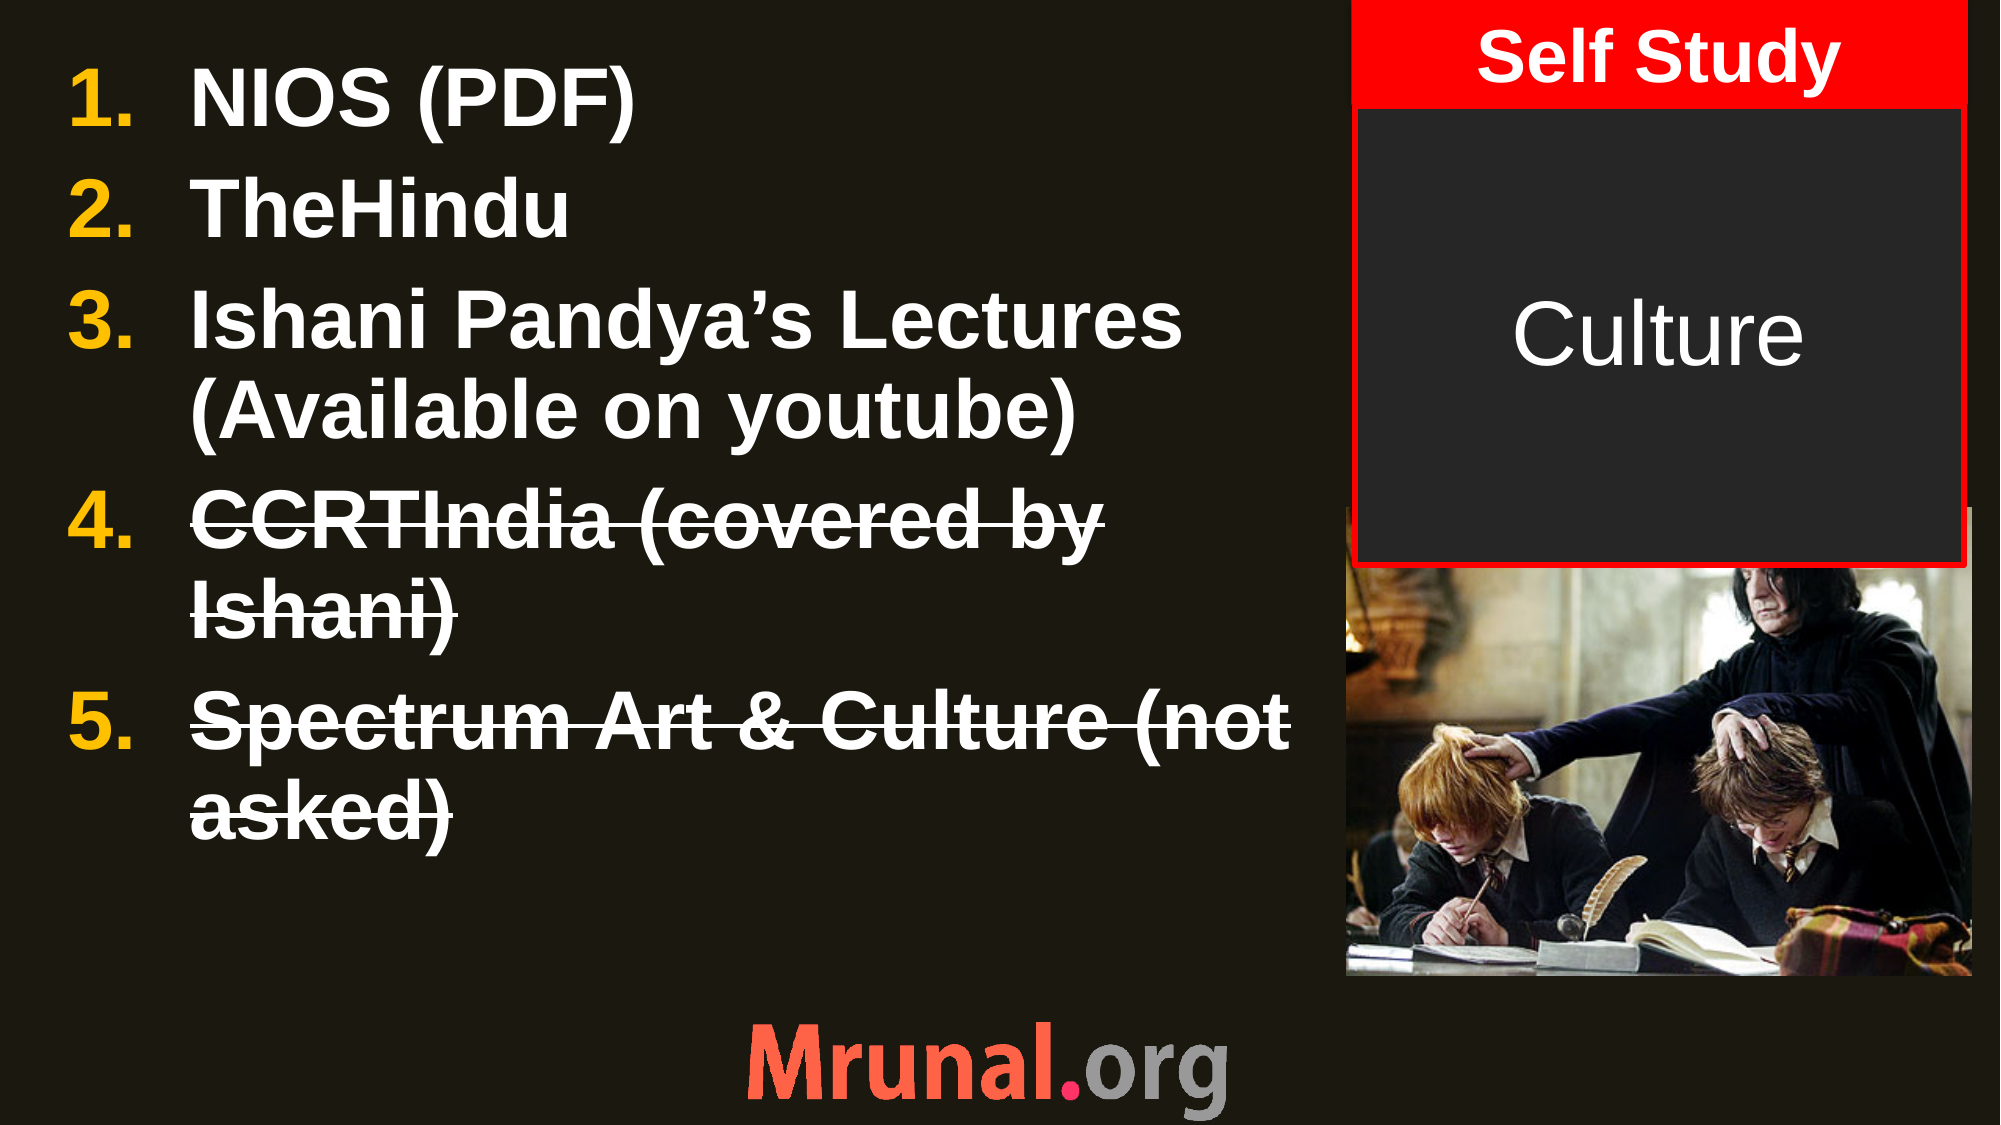

NIOS (PDF)
TheHindu
Ishani Pandya’s Lectures (Available on youtube)
CCRTIndia (covered by Ishani)
Spectrum Art & Culture (not asked)

# Culture